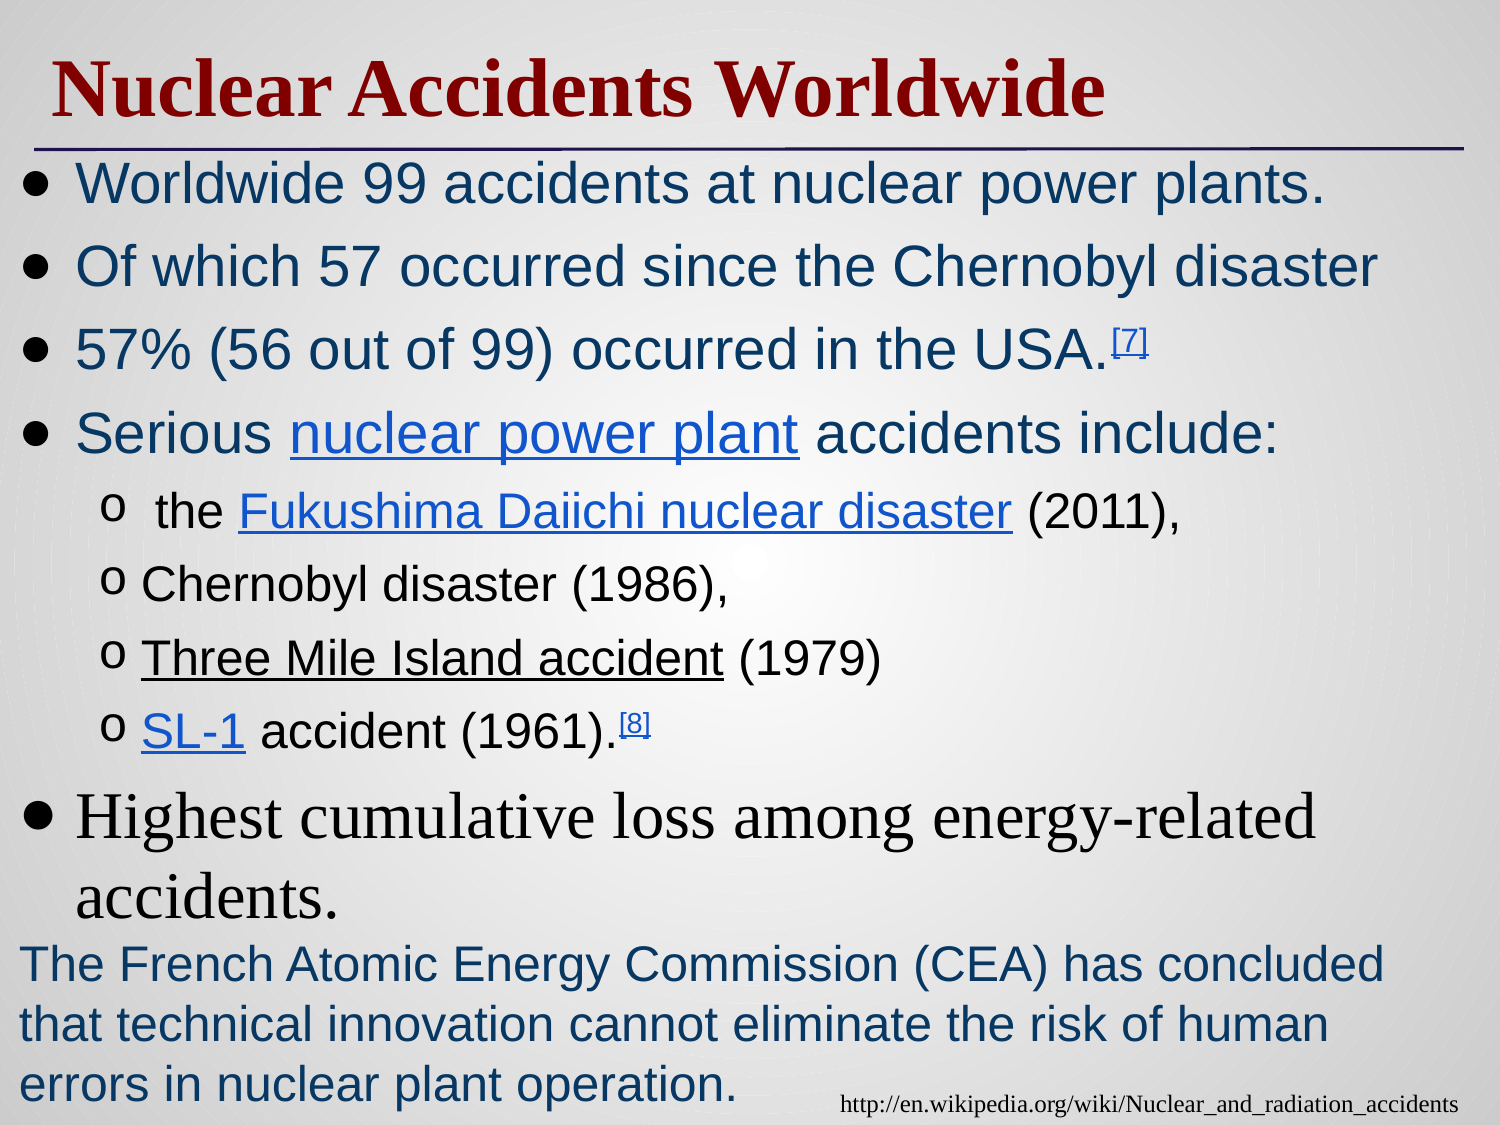

# Nuclear Accidents Worldwide
Worldwide 99 accidents at nuclear power plants.
Of which 57 occurred since the Chernobyl disaster
57% (56 out of 99) occurred in the USA.[7]
Serious nuclear power plant accidents include:
 the Fukushima Daiichi nuclear disaster (2011),
Chernobyl disaster (1986),
Three Mile Island accident (1979)
SL-1 accident (1961).[8]
Highest cumulative loss among energy-related accidents.
The French Atomic Energy Commission (CEA) has concluded that technical innovation cannot eliminate the risk of human errors in nuclear plant operation.

http://en.wikipedia.org/wiki/Nuclear_and_radiation_accidents